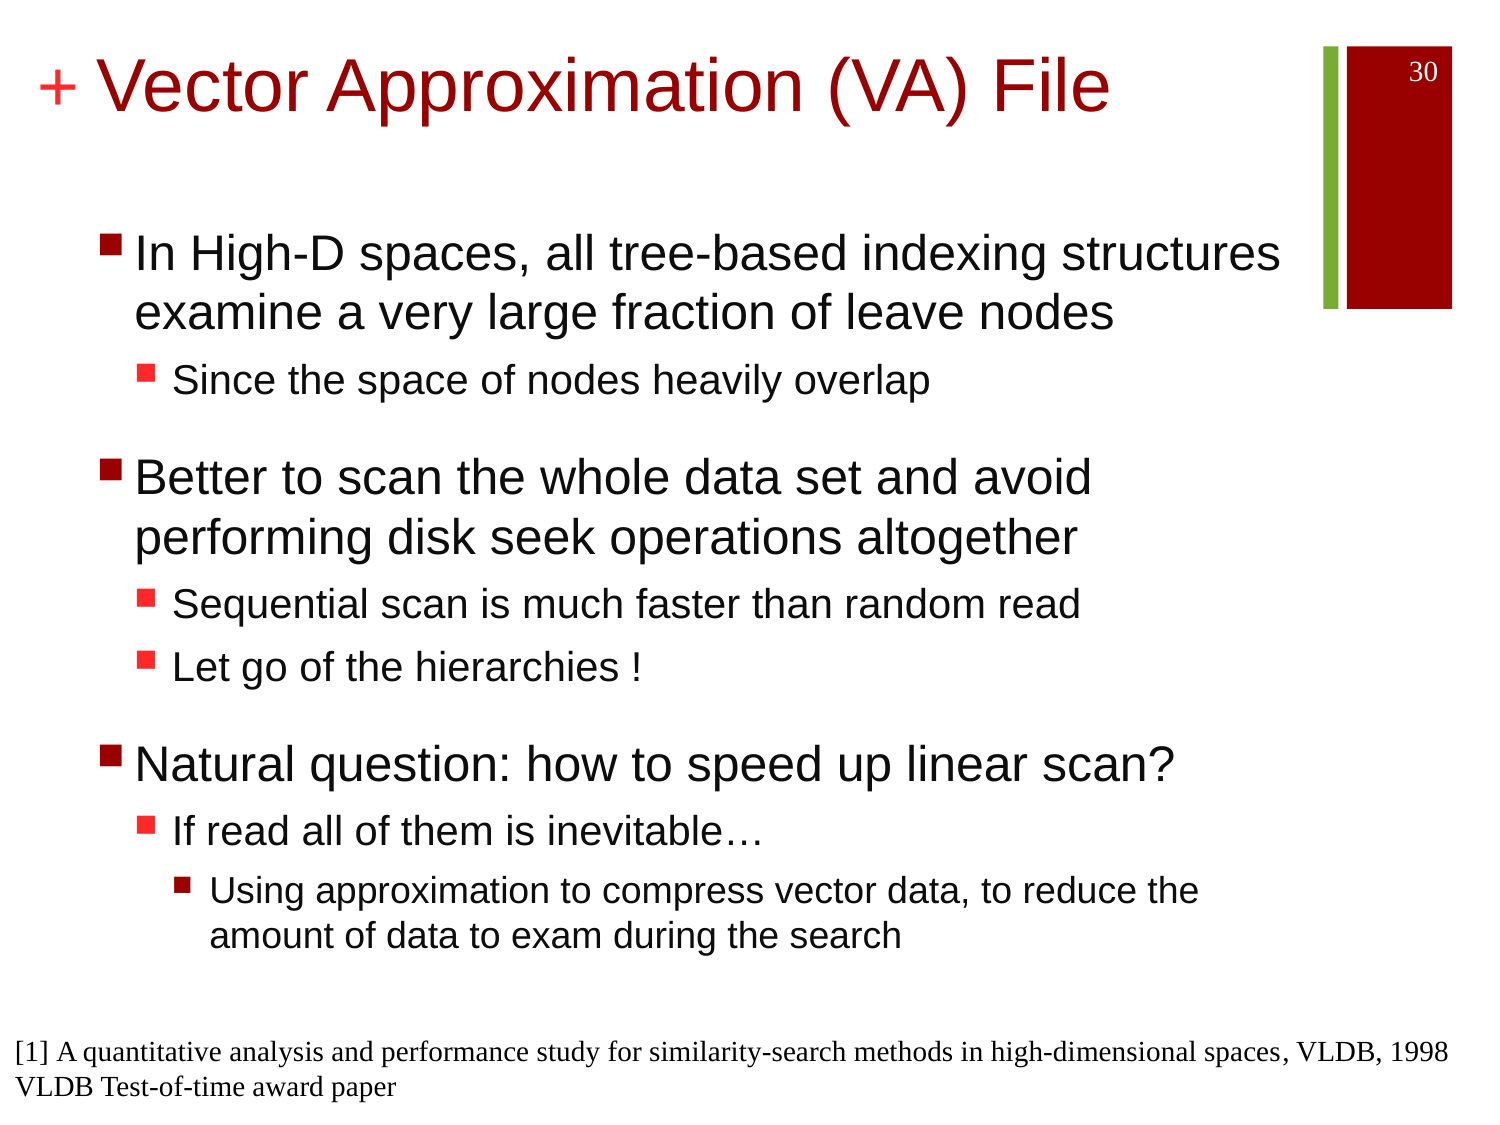

# Vector Approximation (VA) File
30
In High-D spaces, all tree-based indexing structures examine a very large fraction of leave nodes
Since the space of nodes heavily overlap
Better to scan the whole data set and avoid performing disk seek operations altogether
Sequential scan is much faster than random read
Let go of the hierarchies !
Natural question: how to speed up linear scan?
If read all of them is inevitable…
Using approximation to compress vector data, to reduce the amount of data to exam during the search
[1] A quantitative analysis and performance study for similarity-search methods in high-dimensional spaces, VLDB, 1998 VLDB Test-of-time award paper